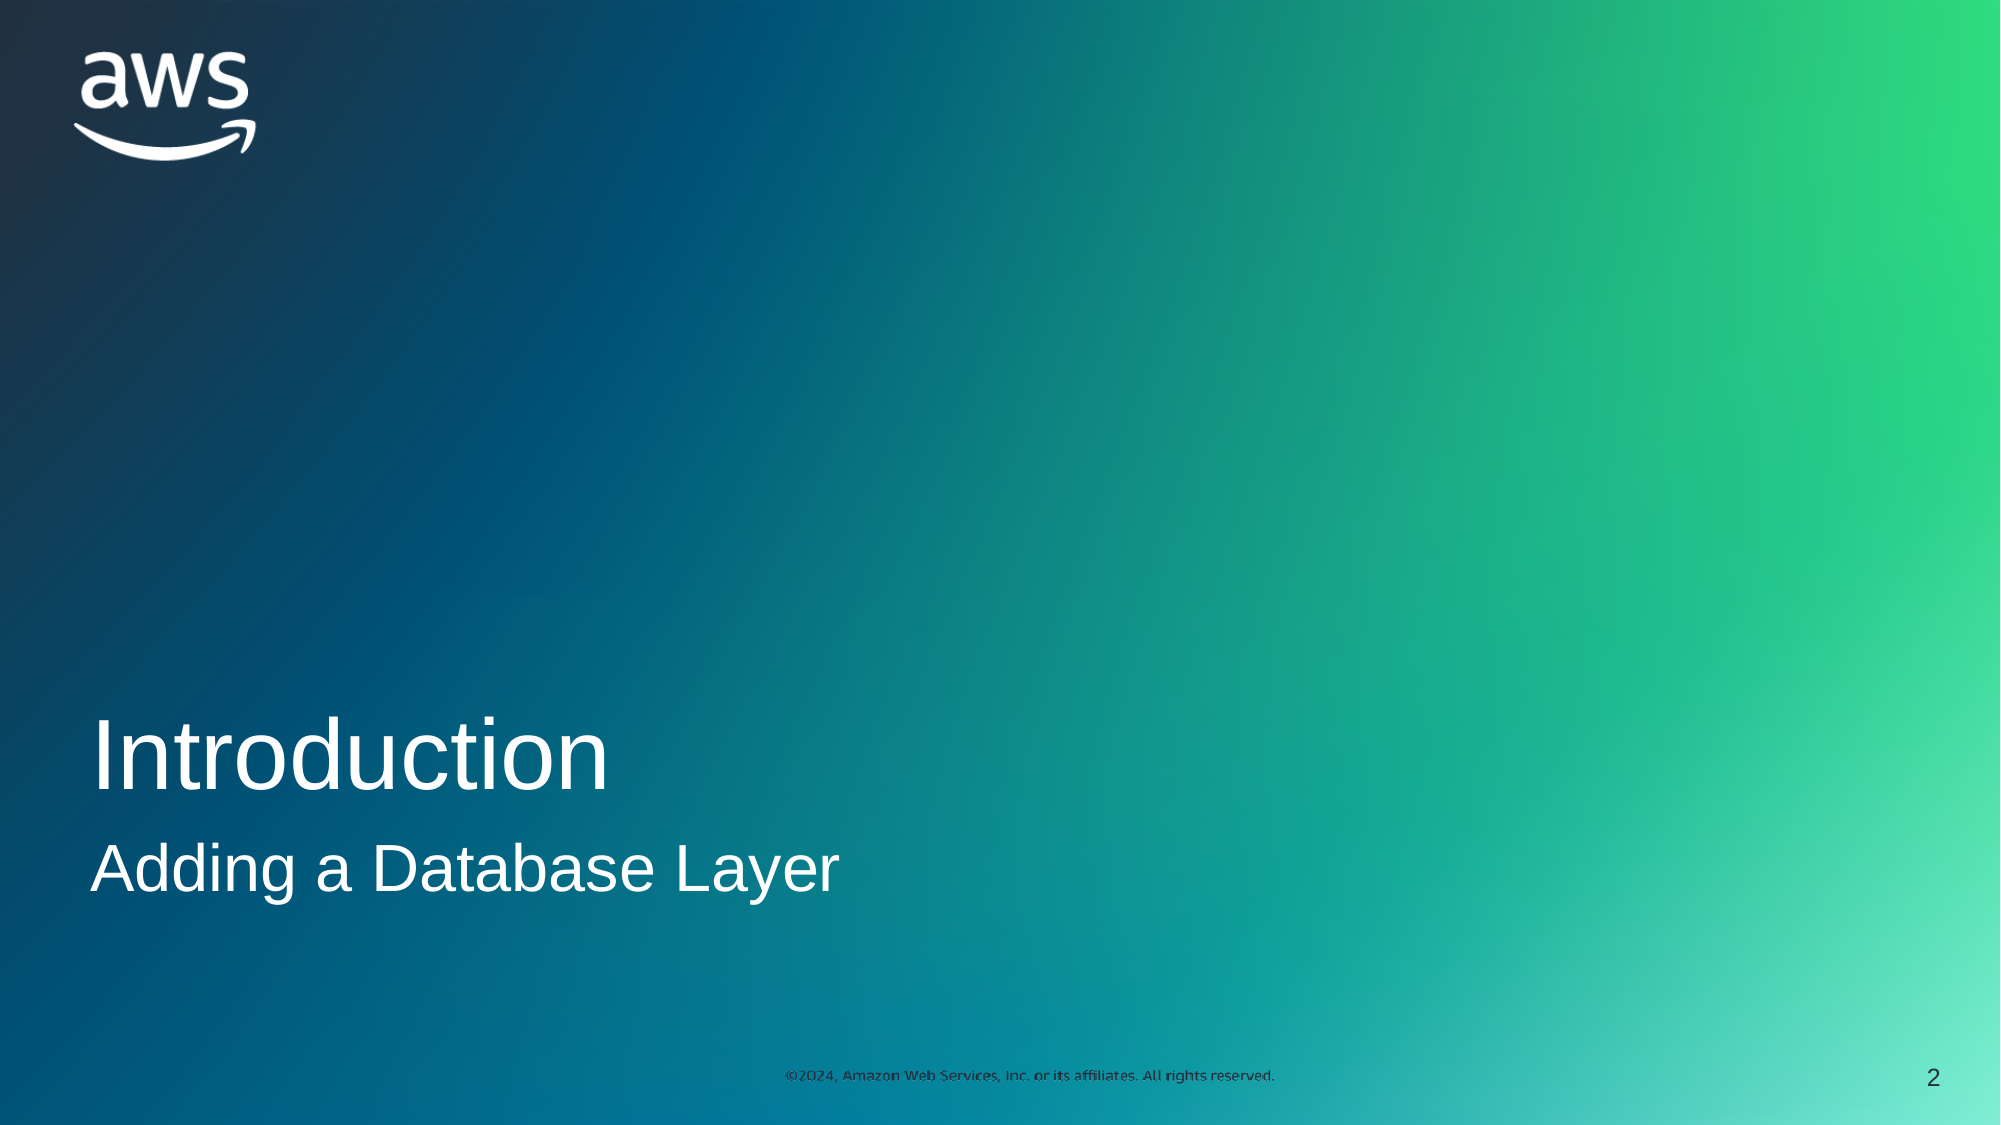

# Introduction
Adding a Database Layer
2